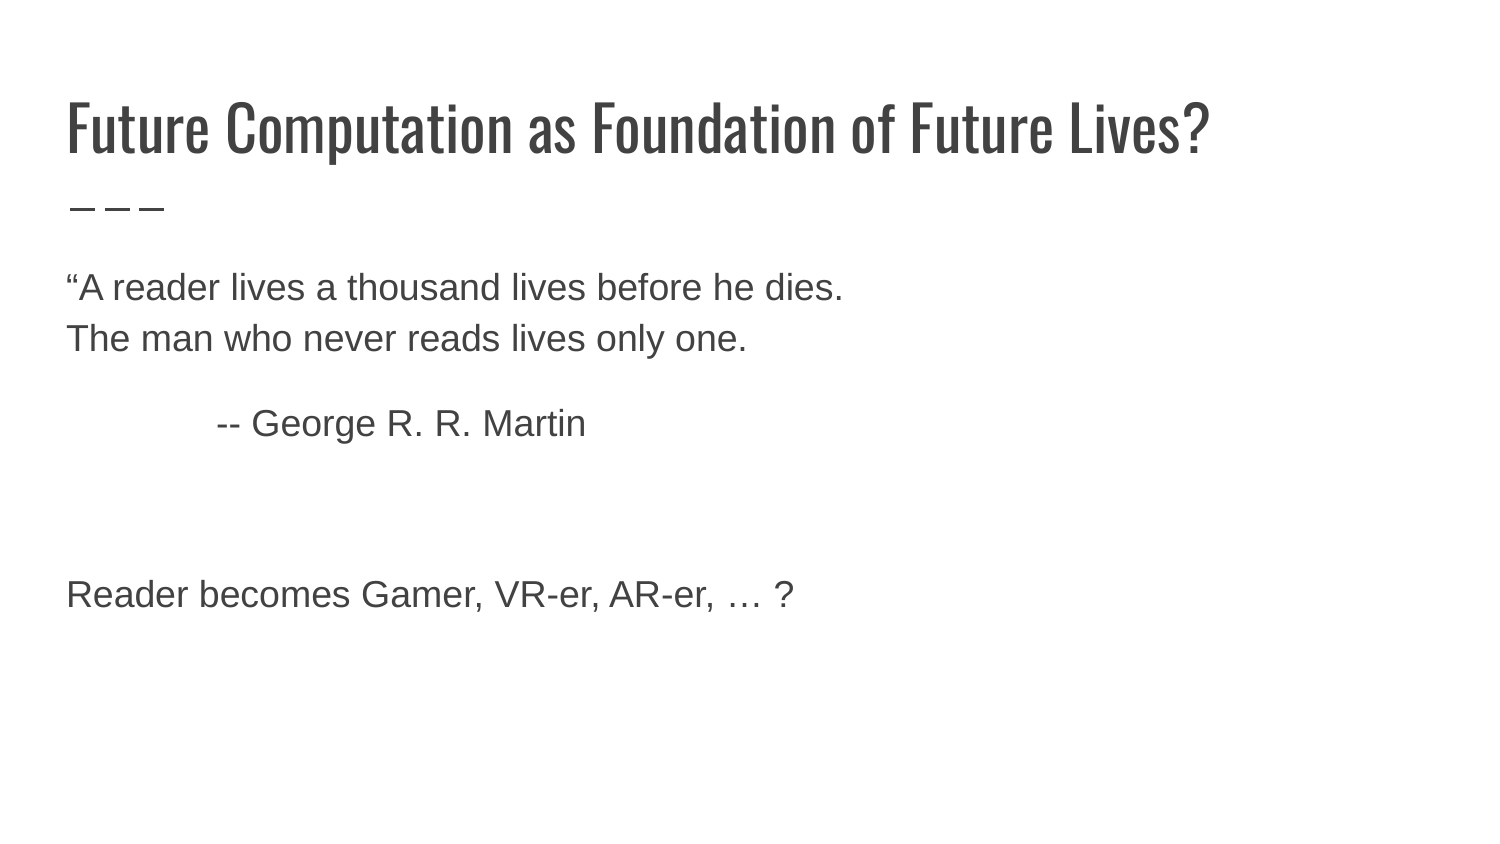

# Future Computation as Foundation of Future Lives?
“A reader lives a thousand lives before he dies.
The man who never reads lives only one.
	-- George R. R. Martin

Reader becomes Gamer, VR-er, AR-er, … ?